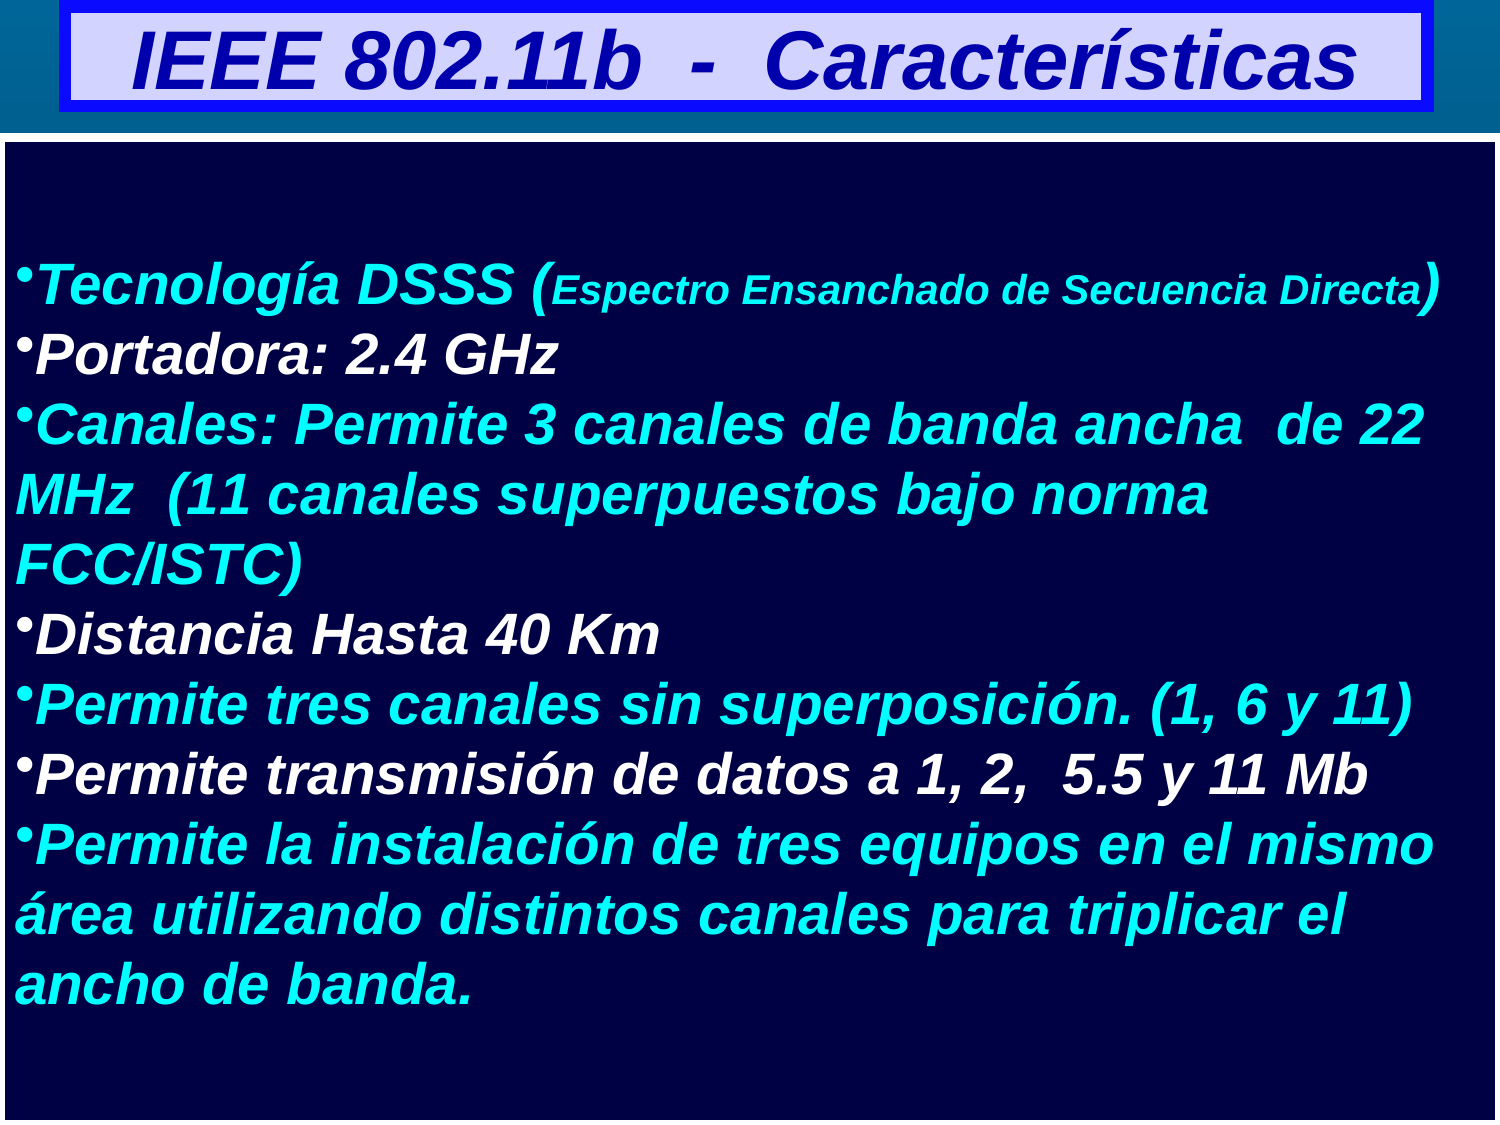

# IEEE 802.11b  -  Características
Tecnología DSSS (Espectro Ensanchado de Secuencia Directa)
Portadora: 2.4 GHz
Canales: Permite 3 canales de banda ancha  de 22 MHz  (11 canales superpuestos bajo norma FCC/ISTC)
Distancia Hasta 40 Km
Permite tres canales sin superposición. (1, 6 y 11)
Permite transmisión de datos a 1, 2,  5.5 y 11 Mb
Permite la instalación de tres equipos en el mismo área utilizando distintos canales para triplicar el ancho de banda.